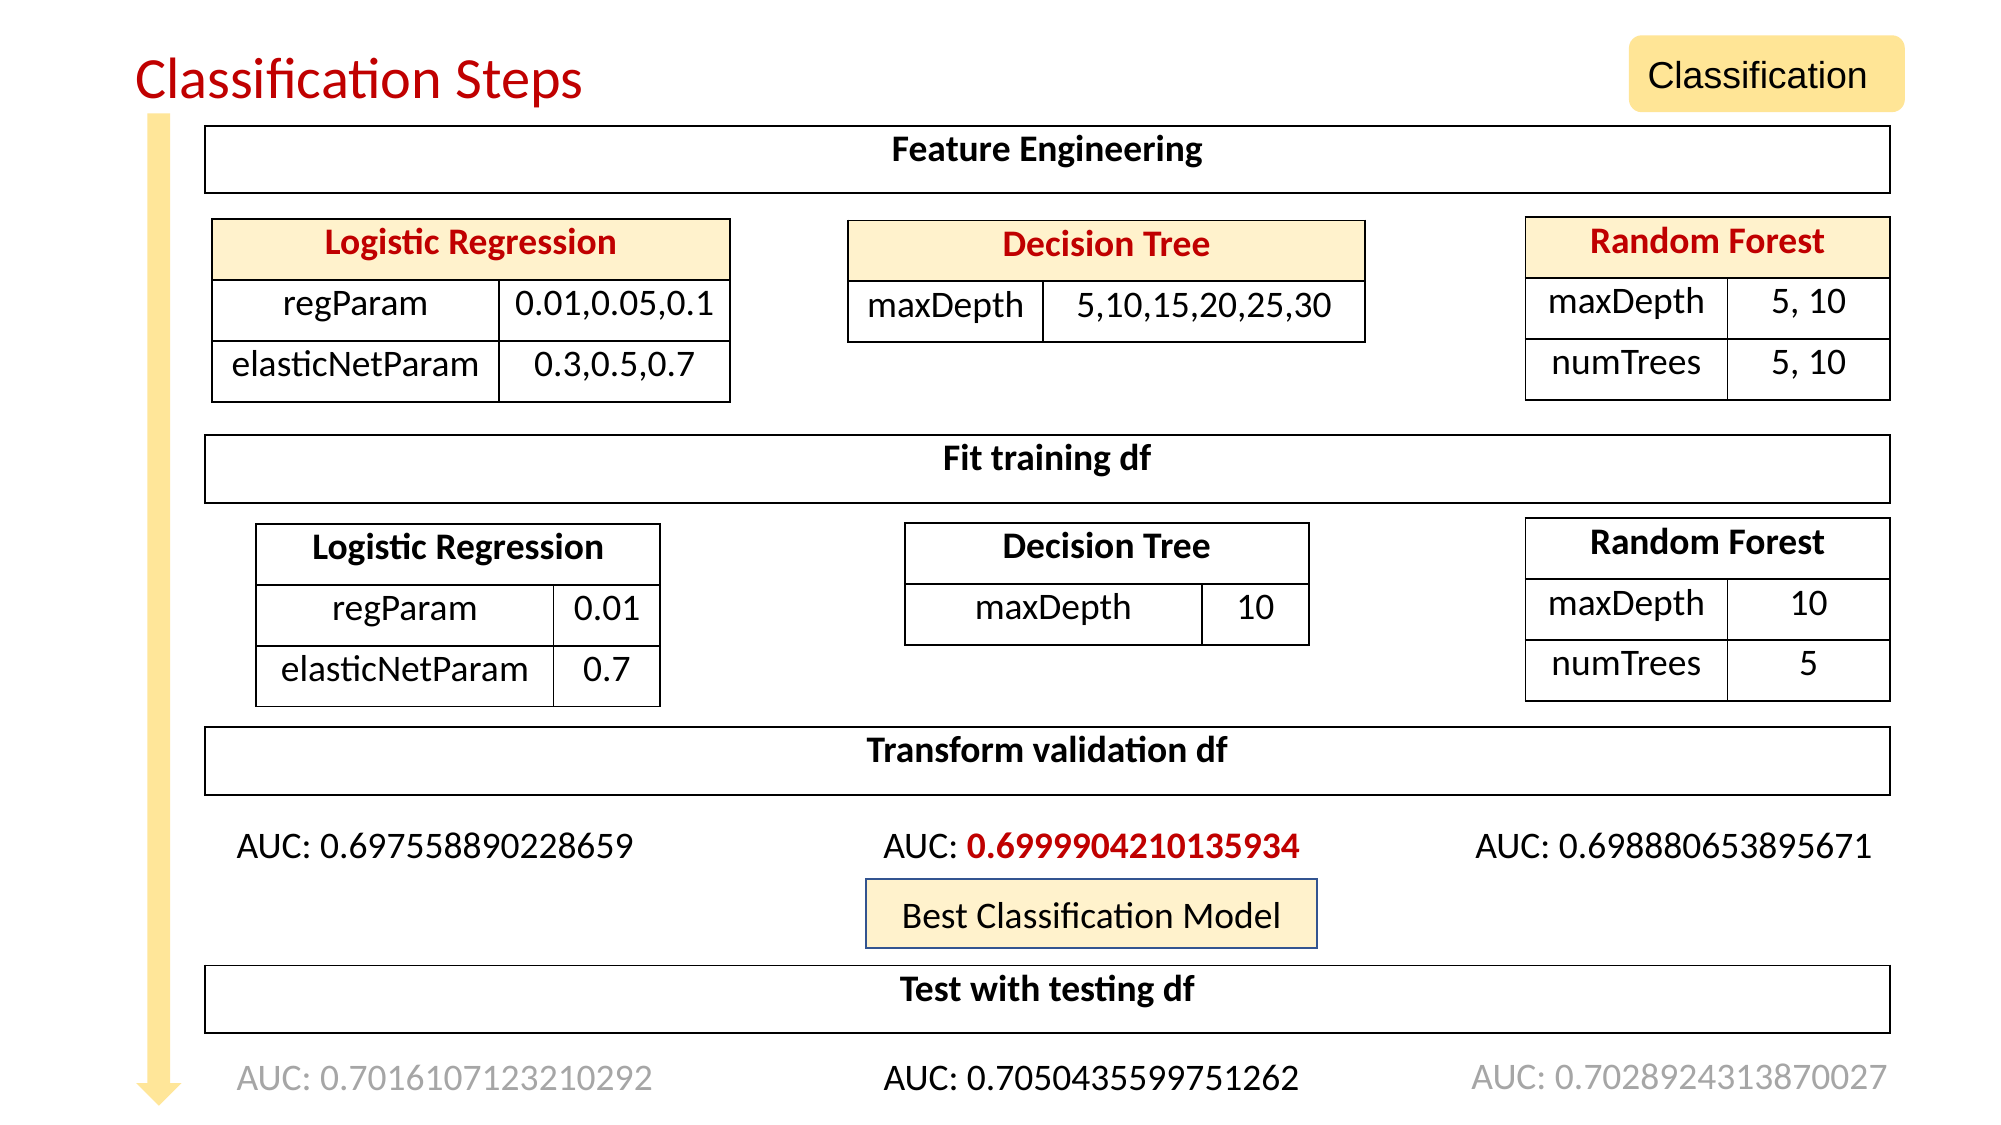

# Classification Steps
Classification

| Feature Engineering |
| --- |
| Random Forest |  |
| --- | --- |
| maxDepth | 5, 10 |
| numTrees | 5, 10 |
| Logistic Regression |  |
| --- | --- |
| regParam | 0.01,0.05,0.1 |
| elasticNetParam | 0.3,0.5,0.7 |
| Decision Tree |  |
| --- | --- |
| maxDepth | 5,10,15,20,25,30 |
| Fit training df |
| --- |
| Random Forest |  |
| --- | --- |
| maxDepth | 10 |
| numTrees | 5 |
| Decision Tree |  |
| --- | --- |
| maxDepth | 10 |
| Logistic Regression |  |
| --- | --- |
| regParam | 0.01 |
| elasticNetParam | 0.7 |
| Transform validation df |
| --- |
AUC: 0.697558890228659
AUC: 0.6999904210135934
AUC: 0.698880653895671
Best Classification Model
| Test with testing df |
| --- |
AUC: 0.7028924313870027
AUC: 0.7016107123210292
AUC: 0.7050435599751262